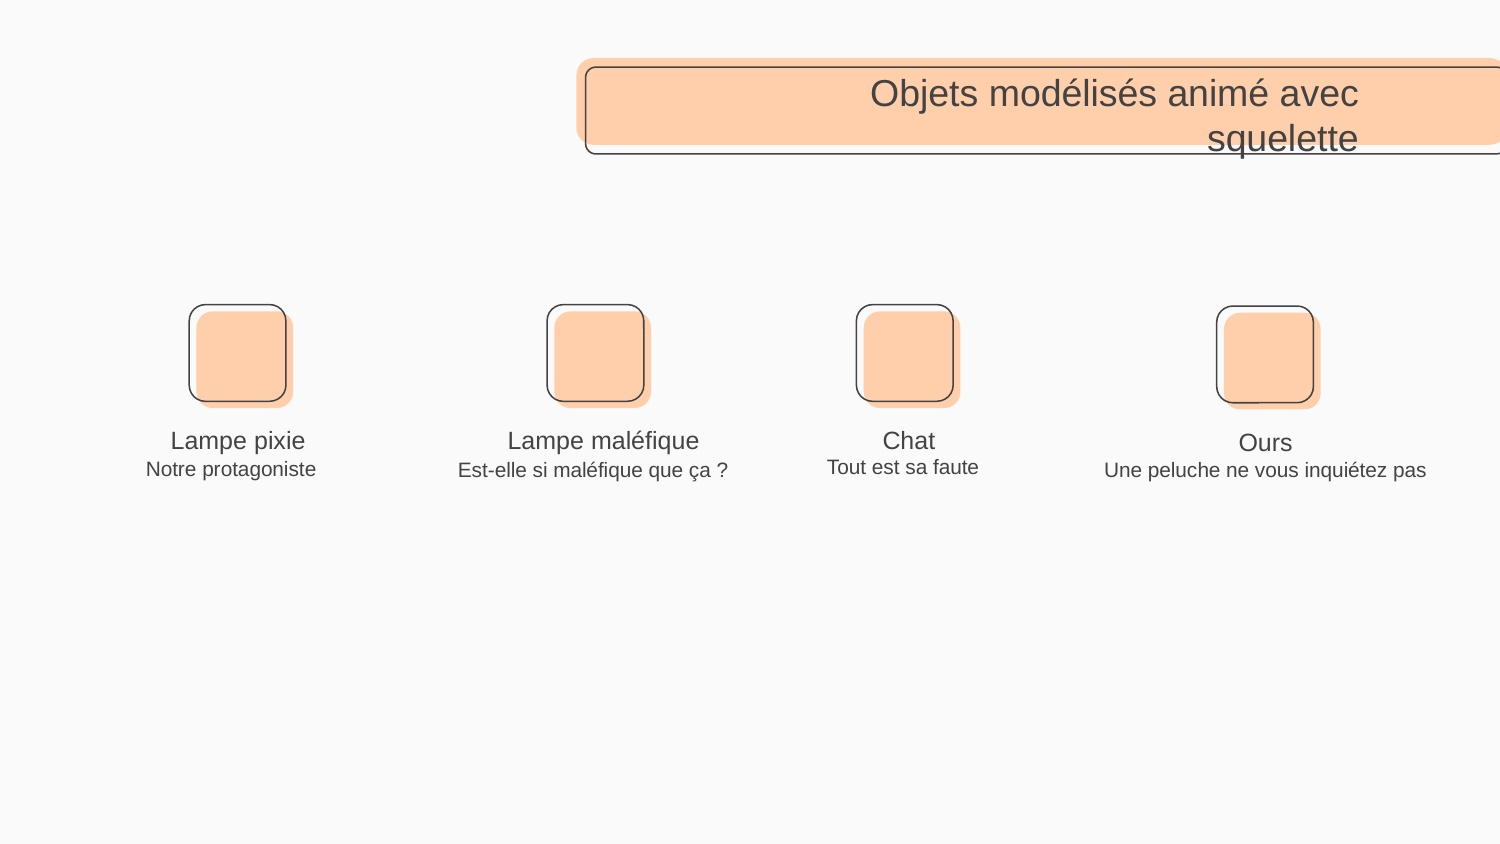

# Objets modélisés animé avec squelette

Lampe pixie
Lampe maléfique
Chat
Ours
Tout est sa faute
Notre protagoniste
Est-elle si maléfique que ça ?
Une peluche ne vous inquiétez pas